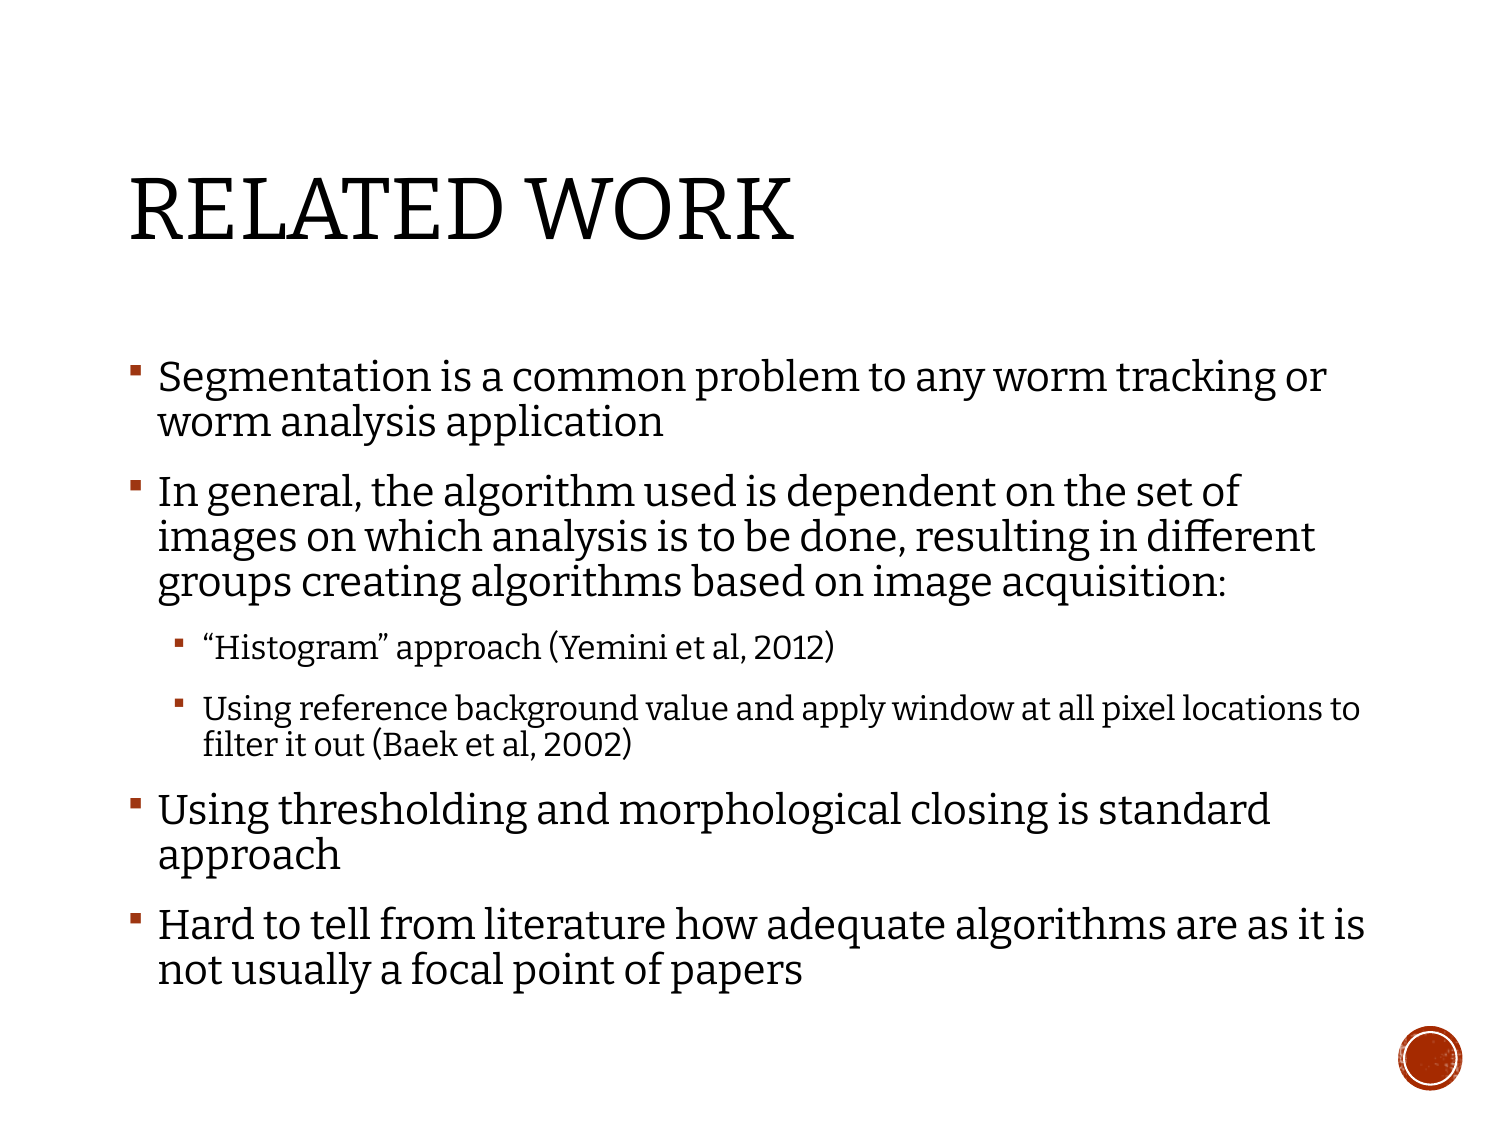

# Related Work
Segmentation is a common problem to any worm tracking or worm analysis application
In general, the algorithm used is dependent on the set of images on which analysis is to be done, resulting in different groups creating algorithms based on image acquisition:
“Histogram” approach (Yemini et al, 2012)
Using reference background value and apply window at all pixel locations to filter it out (Baek et al, 2002)
Using thresholding and morphological closing is standard approach
Hard to tell from literature how adequate algorithms are as it is not usually a focal point of papers